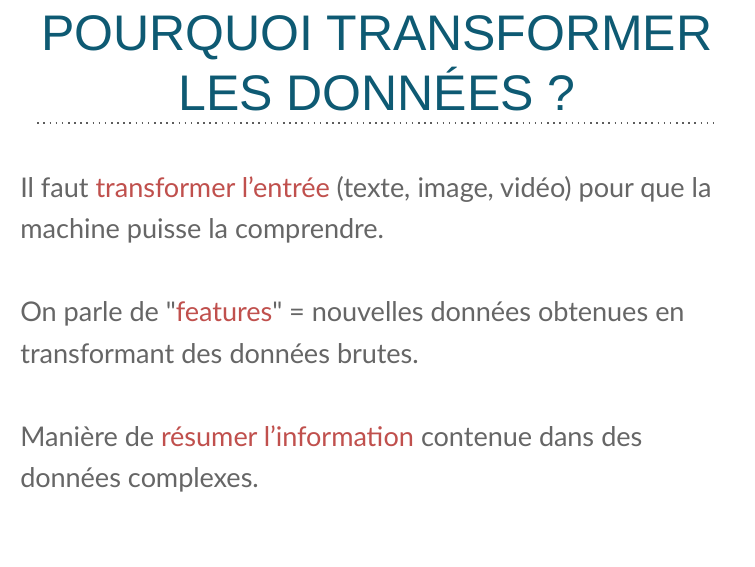

# POURQUOI TRANSFORMER LES DONNÉES ?
Il faut transformer l’entrée (texte, image, vidéo) pour que la
machine puisse la comprendre.

On parle de "features" = nouvelles données obtenues en
transformant des données brutes.

Manière de résumer l’information contenue dans des données complexes.